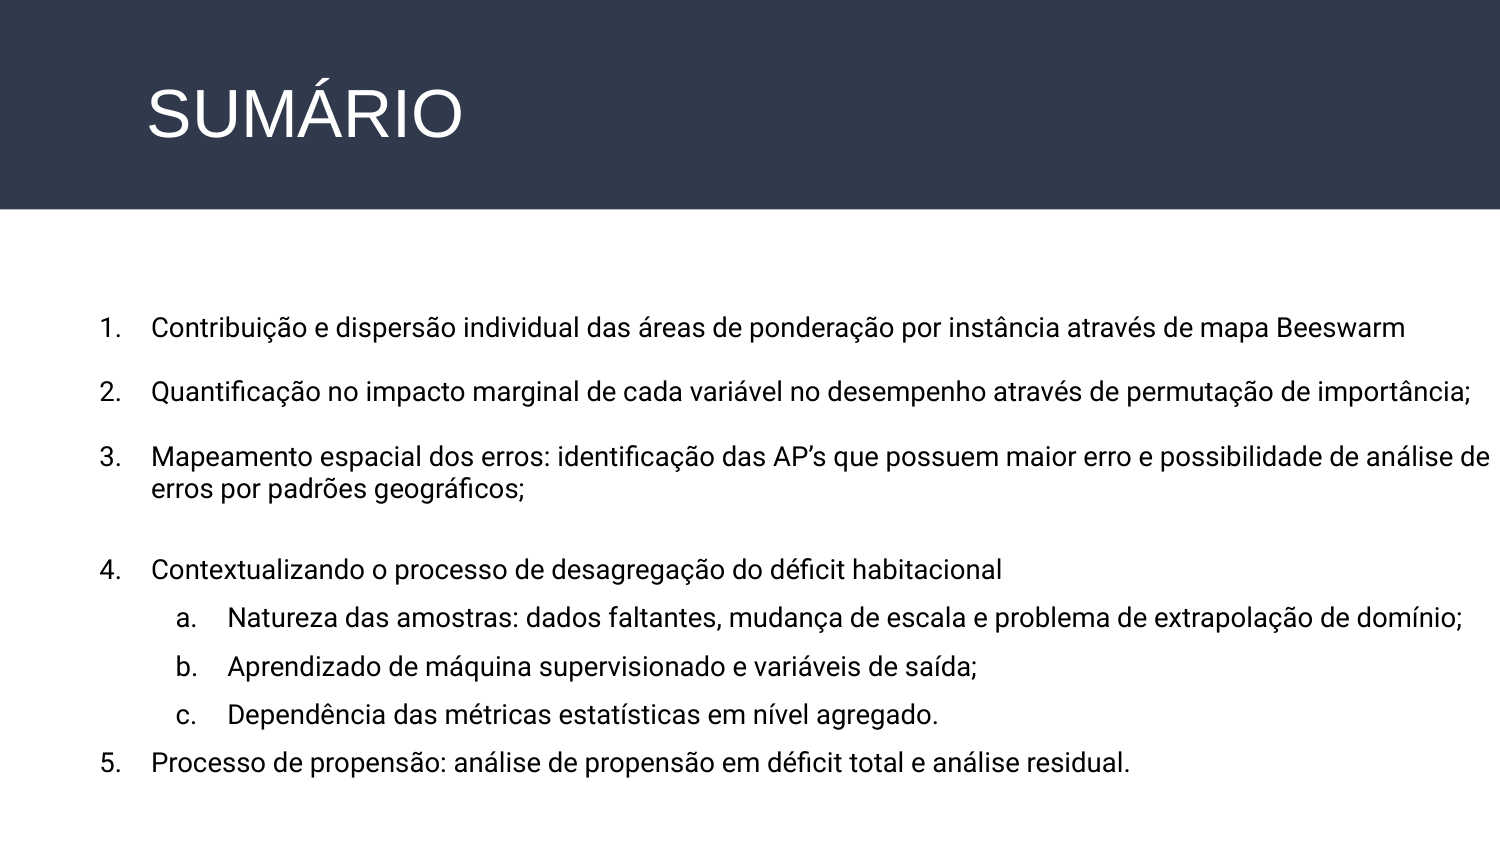

SUMÁRIO

Contribuição e dispersão individual das áreas de ponderação por instância através de mapa Beeswarm

Quantificação no impacto marginal de cada variável no desempenho através de permutação de importância;

Mapeamento espacial dos erros: identificação das AP’s que possuem maior erro e possibilidade de análise de erros por padrões geográficos;

Contextualizando o processo de desagregação do déficit habitacional
Natureza das amostras: dados faltantes, mudança de escala e problema de extrapolação de domínio;
Aprendizado de máquina supervisionado e variáveis de saída;
Dependência das métricas estatísticas em nível agregado.
Processo de propensão: análise de propensão em déficit total e análise residual.